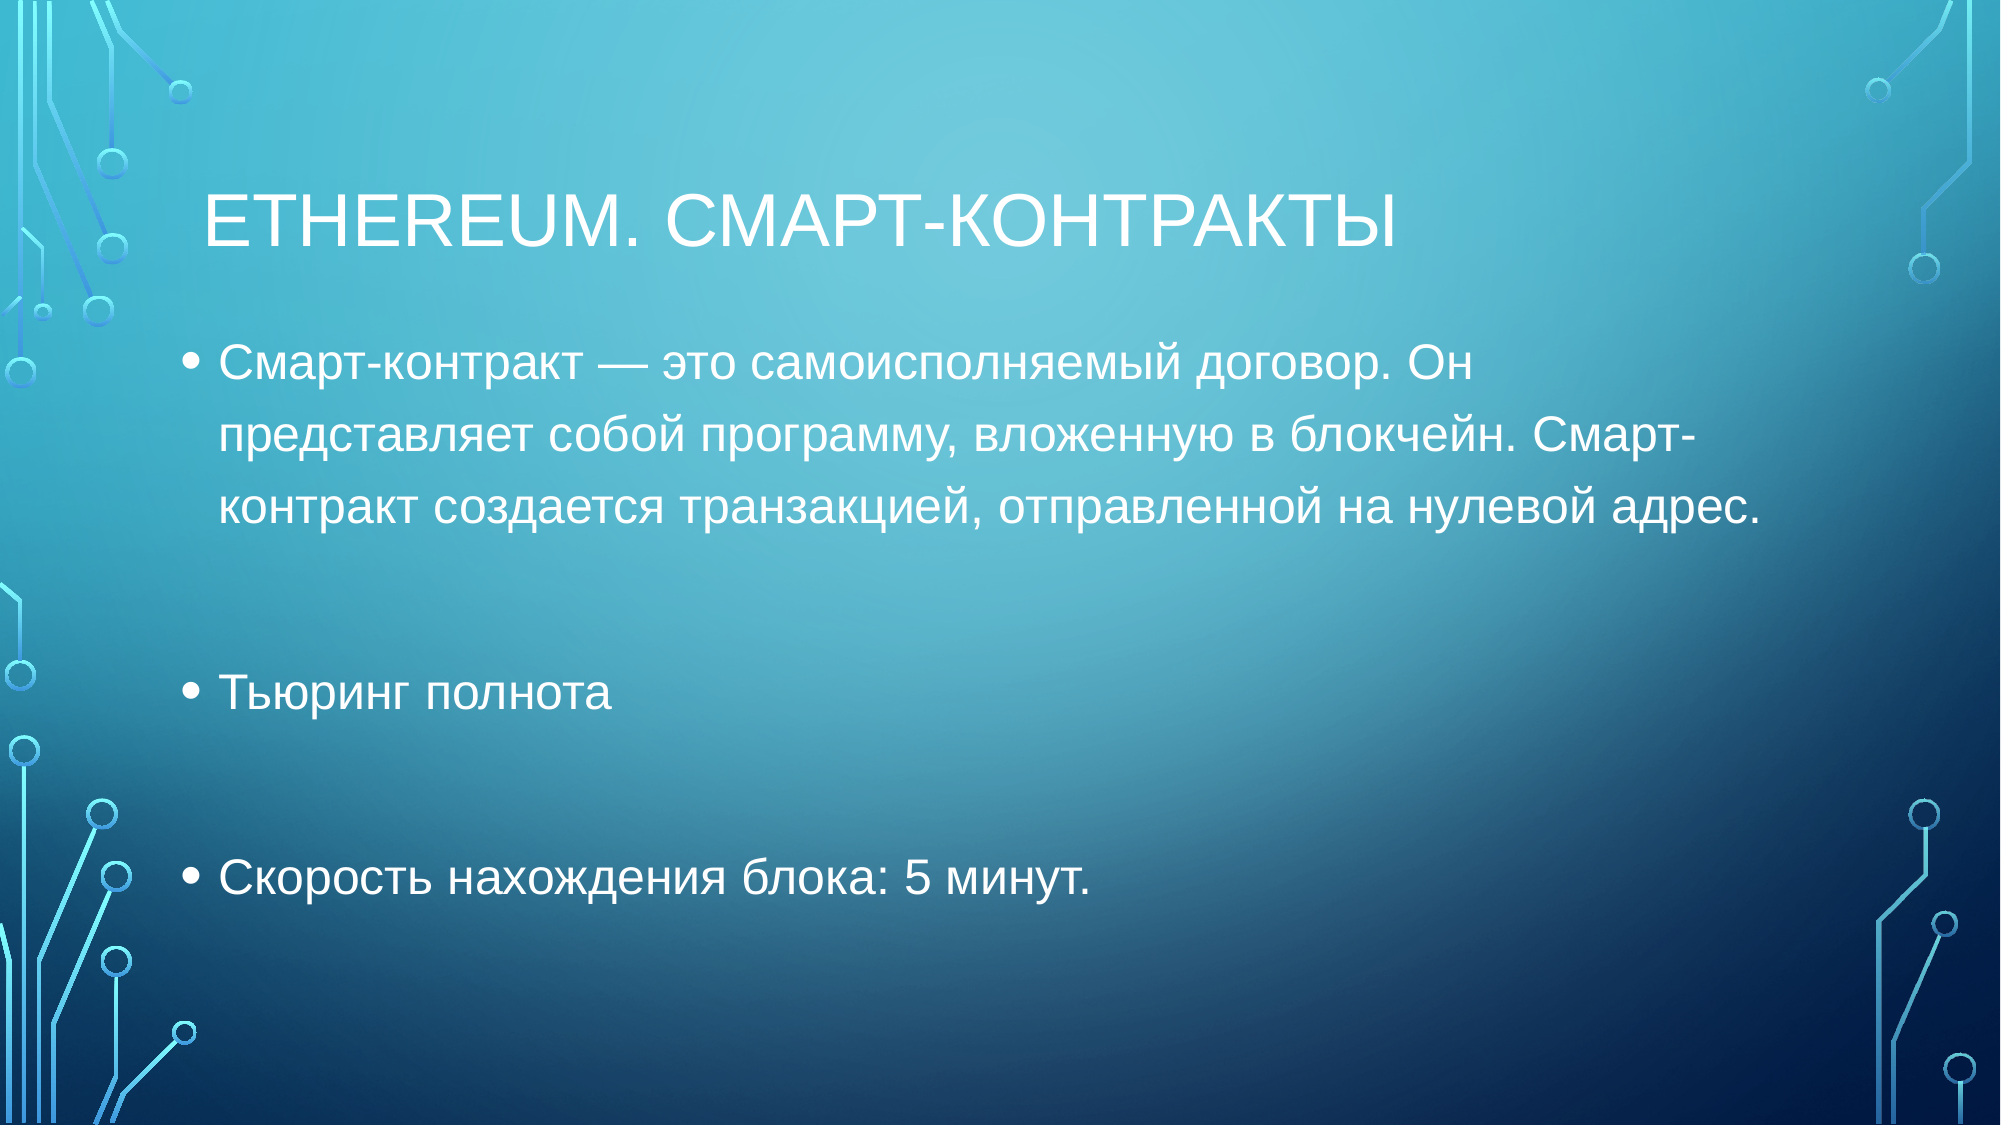

# Ethereum. Смарт-Контракты
Смарт-контракт — это самоисполняемый договор. Он представляет собой программу, вложенную в блокчейн. Смарт-контракт создается транзакцией, отправленной на нулевой адрес.

Тьюринг полнота

Скорость нахождения блока: 5 минут.